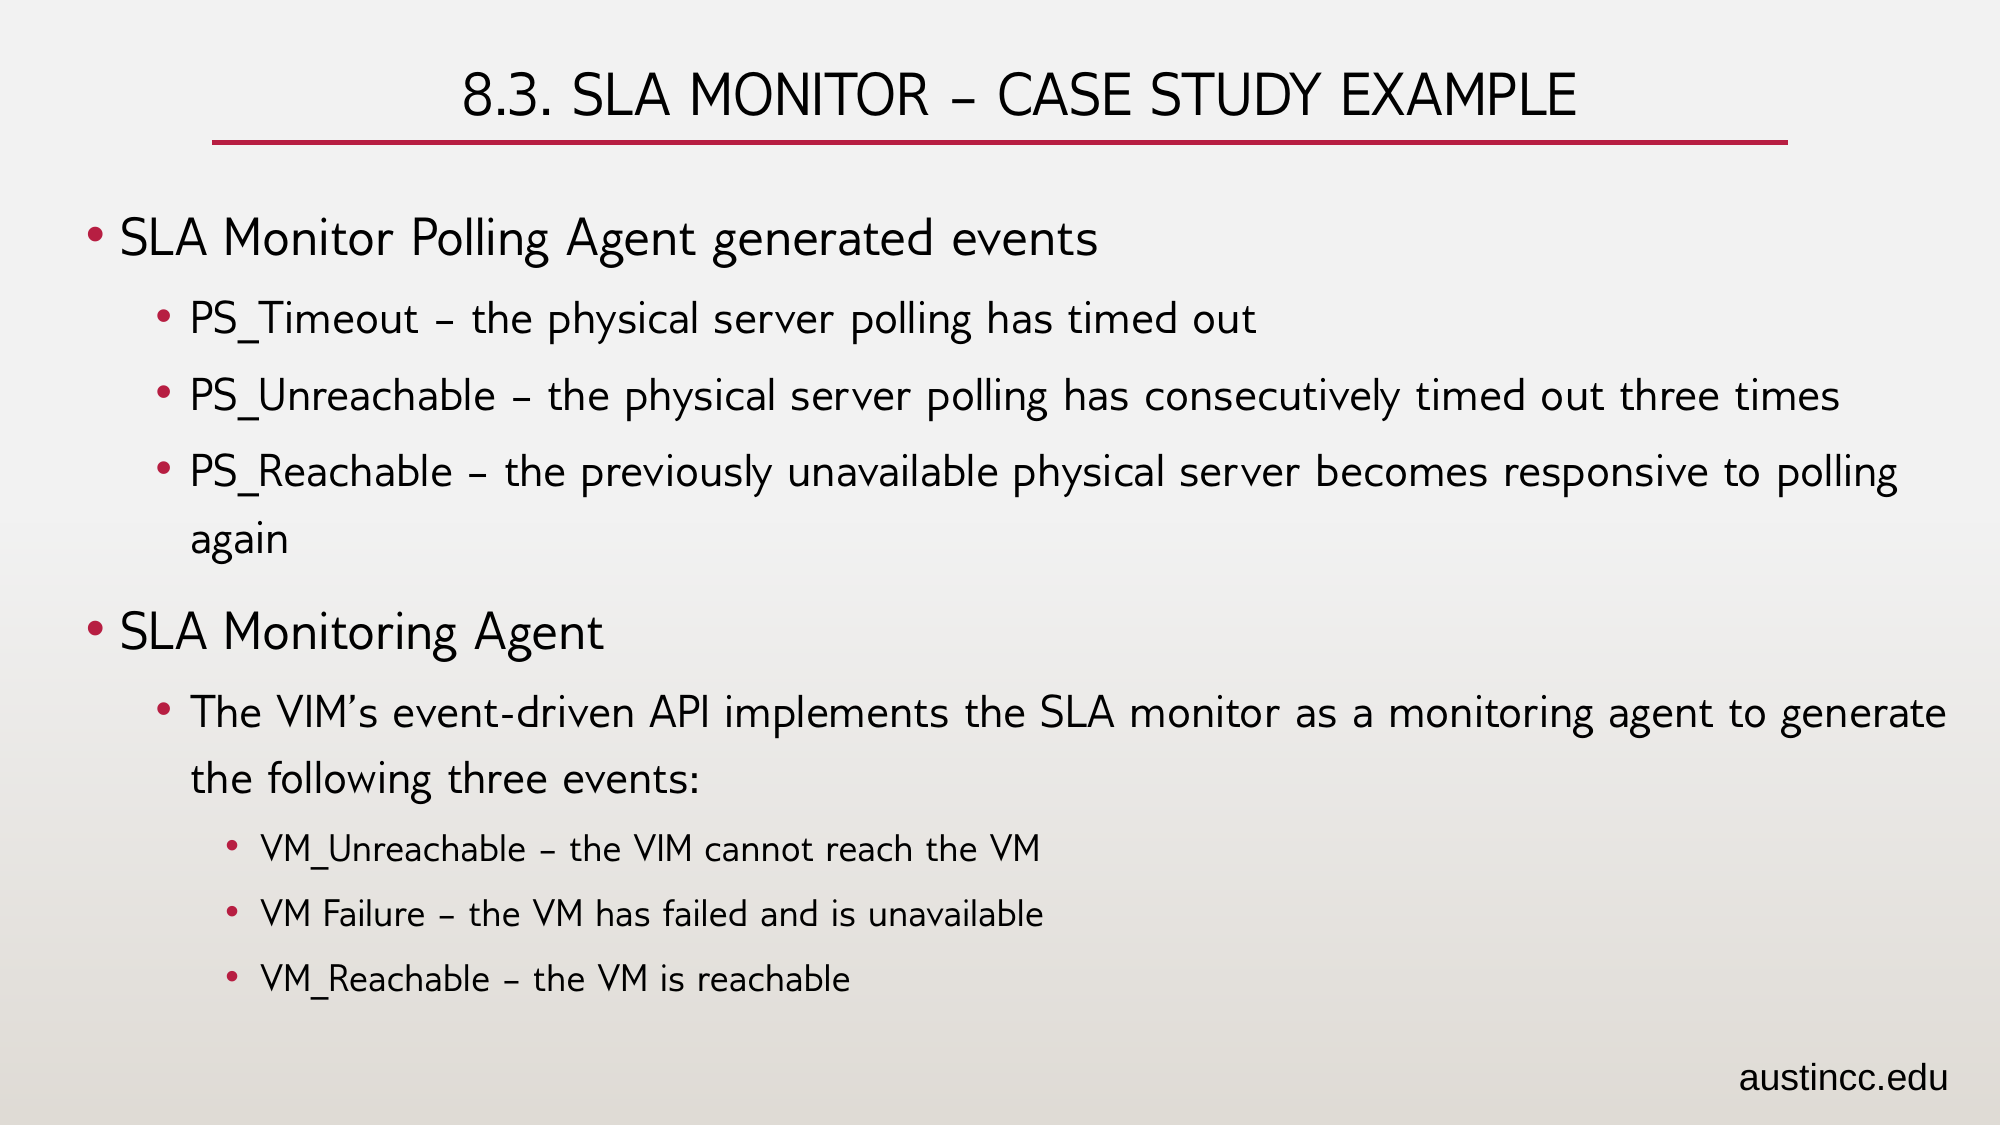

# 8.3. SLA Monitor – Case Study Example
SLA Monitor Polling Agent generated events
PS_Timeout – the physical server polling has timed out
PS_Unreachable – the physical server polling has consecutively timed out three times
PS_Reachable – the previously unavailable physical server becomes responsive to polling again
SLA Monitoring Agent
The VIM’s event-driven API implements the SLA monitor as a monitoring agent to generate the following three events:
VM_Unreachable – the VIM cannot reach the VM
VM Failure – the VM has failed and is unavailable
VM_Reachable – the VM is reachable